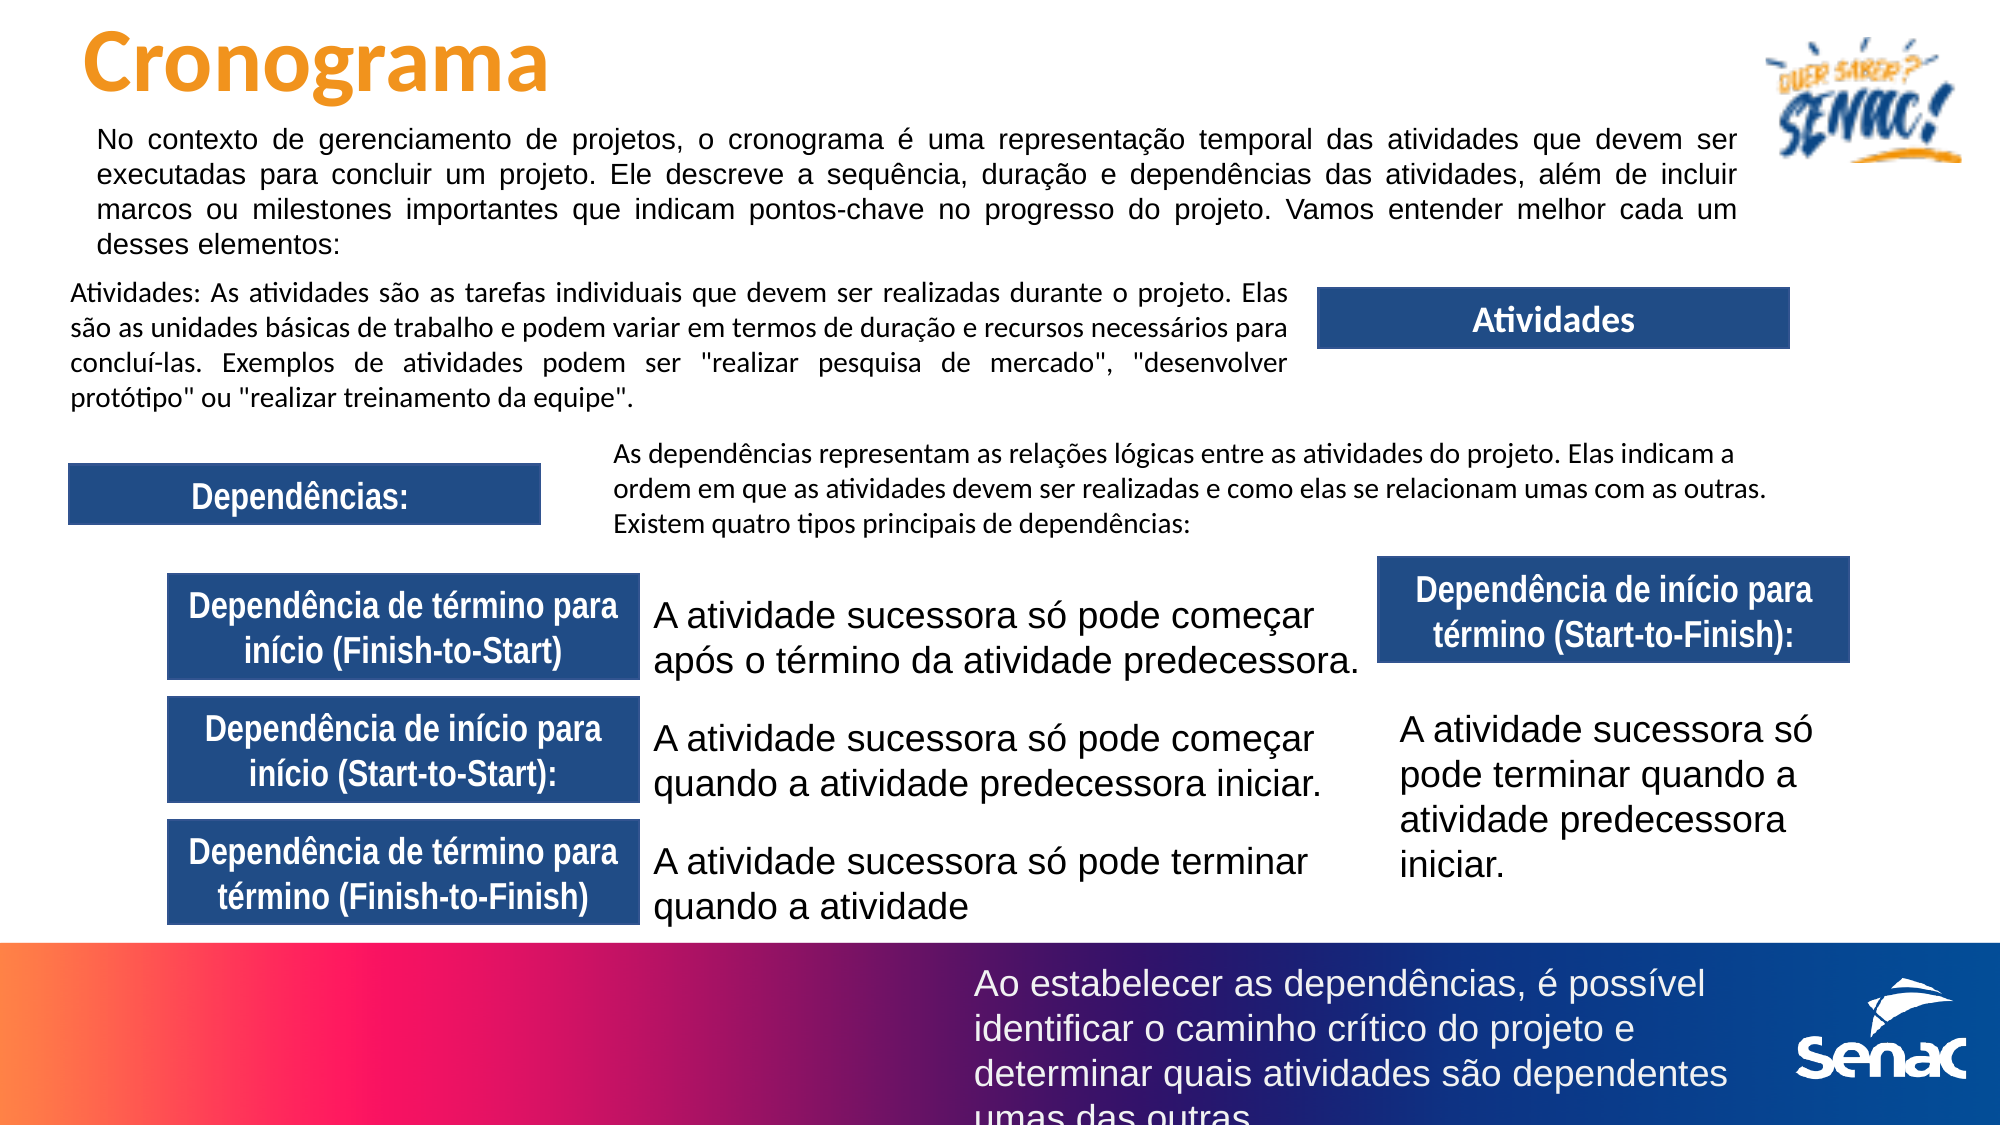

# Cronograma
No contexto de gerenciamento de projetos, o cronograma é uma representação temporal das atividades que devem ser executadas para concluir um projeto. Ele descreve a sequência, duração e dependências das atividades, além de incluir marcos ou milestones importantes que indicam pontos-chave no progresso do projeto. Vamos entender melhor cada um desses elementos:
Atividades: As atividades são as tarefas individuais que devem ser realizadas durante o projeto. Elas são as unidades básicas de trabalho e podem variar em termos de duração e recursos necessários para concluí-las. Exemplos de atividades podem ser "realizar pesquisa de mercado", "desenvolver protótipo" ou "realizar treinamento da equipe".
Atividades
As dependências representam as relações lógicas entre as atividades do projeto. Elas indicam a ordem em que as atividades devem ser realizadas e como elas se relacionam umas com as outras. Existem quatro tipos principais de dependências:
Dependências:
Dependência de início para término (Start-to-Finish):
Dependência de término para início (Finish-to-Start)
A atividade sucessora só pode começar após o término da atividade predecessora.
Dependência de início para início (Start-to-Start):
A atividade sucessora só pode terminar quando a atividade predecessora iniciar.
A atividade sucessora só pode começar quando a atividade predecessora iniciar.
Dependência de término para término (Finish-to-Finish)
A atividade sucessora só pode terminar quando a atividade
Ao estabelecer as dependências, é possível identificar o caminho crítico do projeto e determinar quais atividades são dependentes umas das outras.